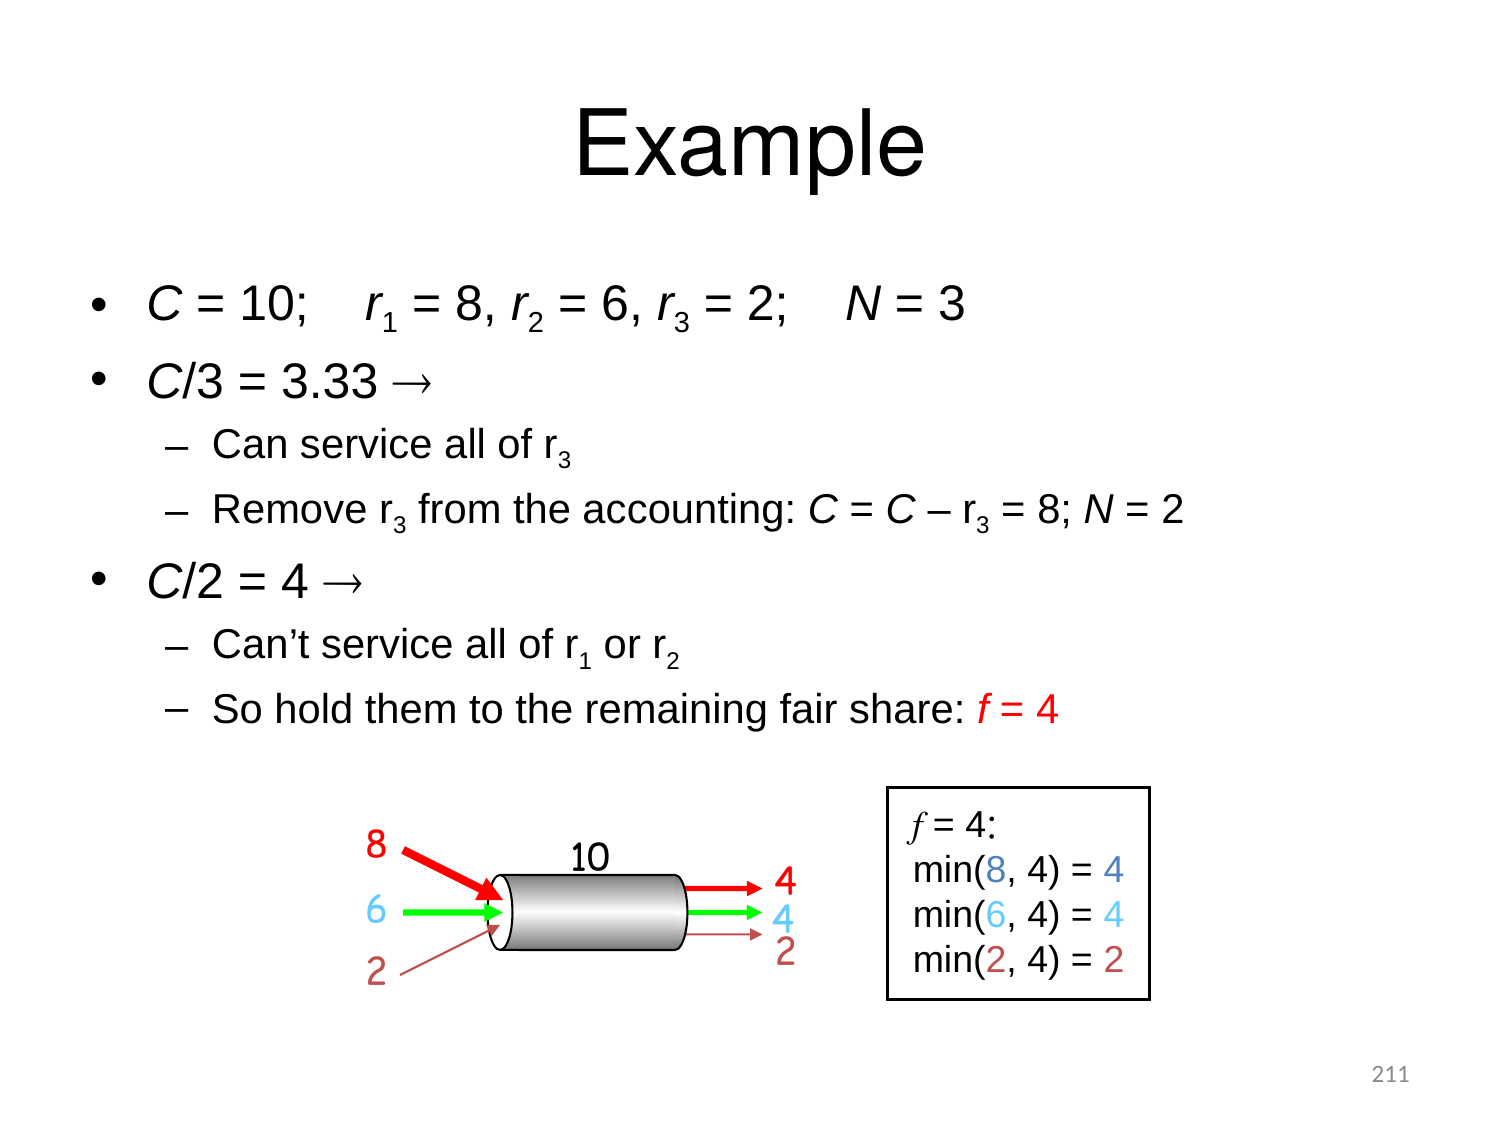

# Example
C = 10;    r1 = 8, r2 = 6, r3 = 2;    N = 3
C/3 = 3.33 →
Can service all of r3
Remove r3 from the accounting: C = C – r3 = 8; N = 2
C/2 = 4 →
Can’t service all of r1 or r2
So hold them to the remaining fair share: f = 4

f = 4:
min(8, 4) = 4
min(6, 4) = 4
min(2, 4) = 2
8
10

4

6
4

2

2

211